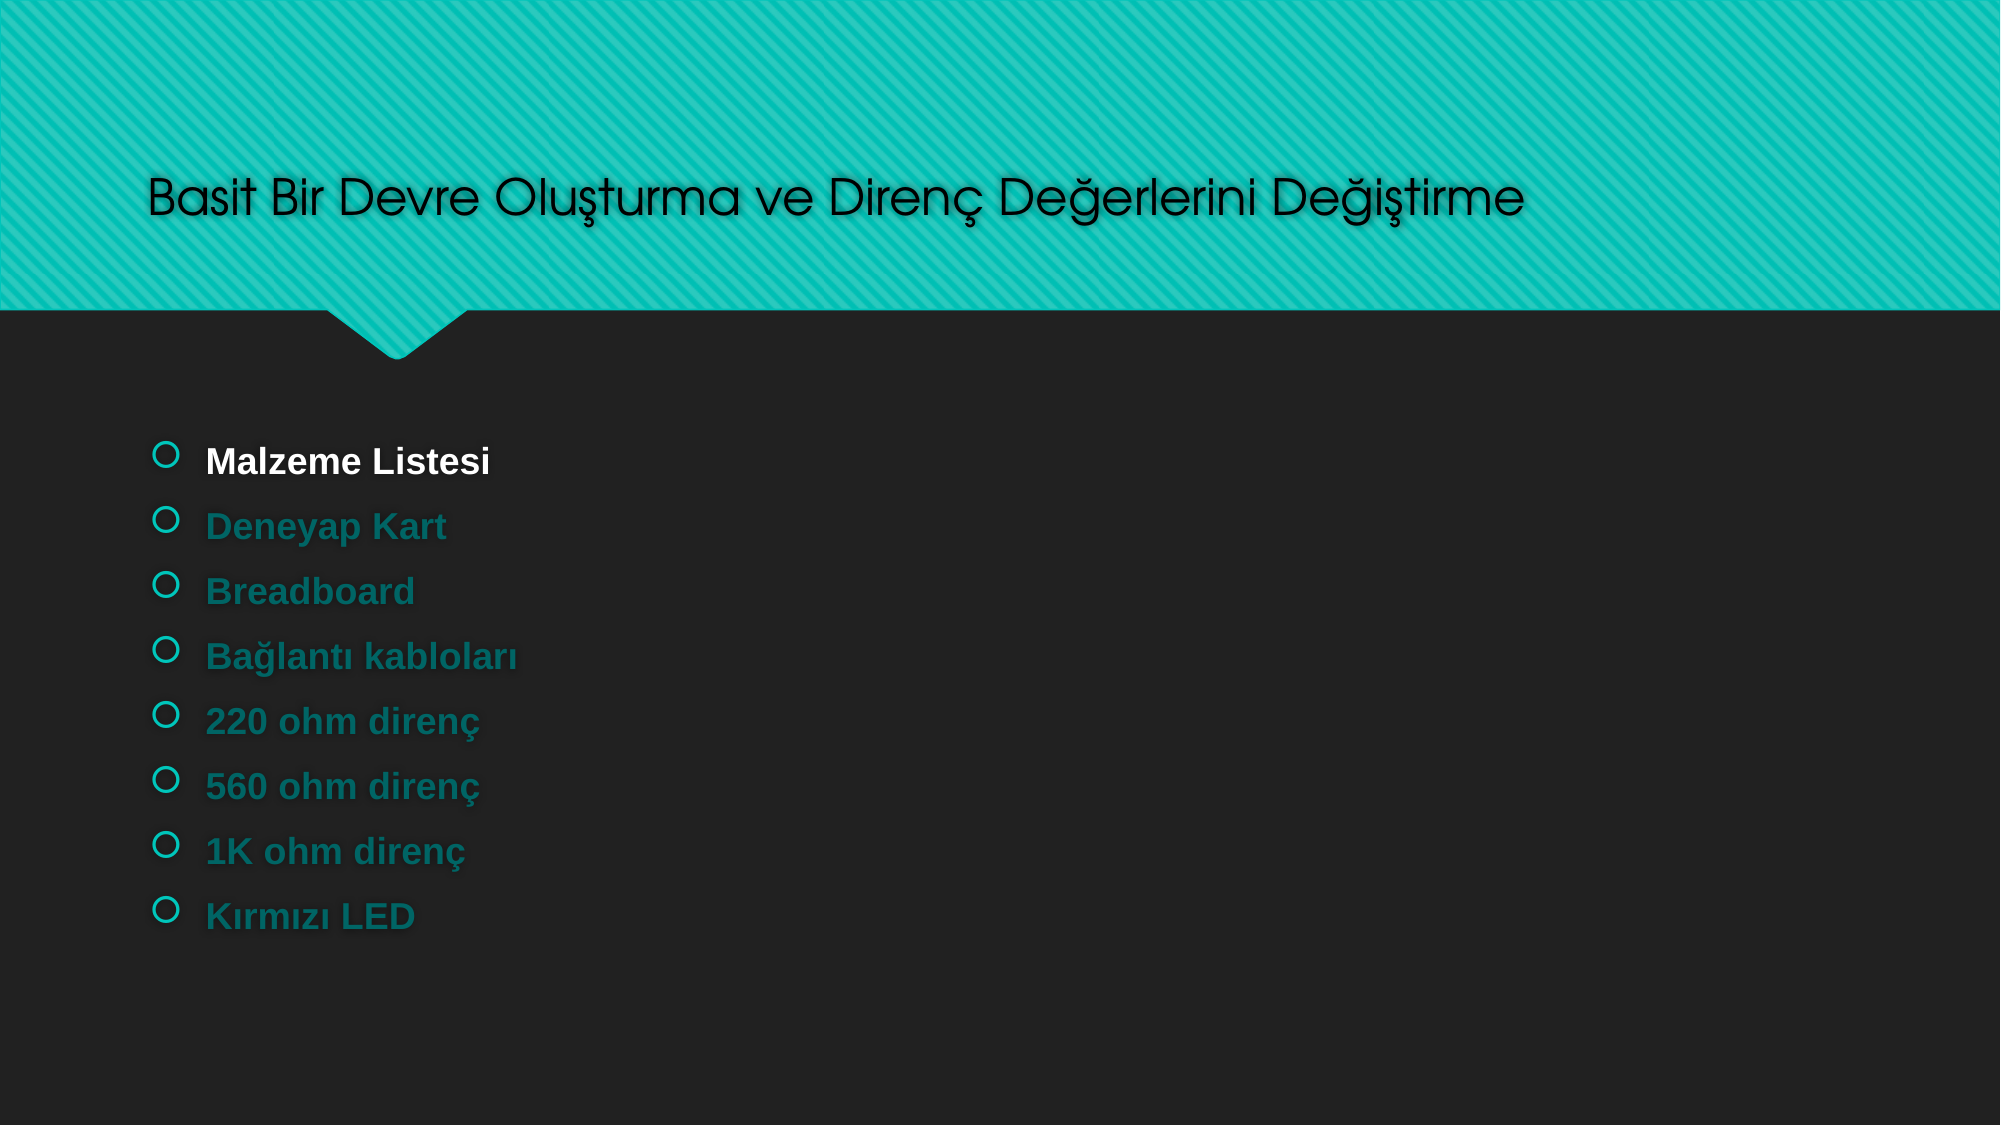

# Basit Bir Devre Oluşturma ve Direnç Değerlerini Değiştirme

Malzeme Listesi
Deneyap Kart
Breadboard
Bağlantı kabloları
220 ohm direnç
560 ohm direnç
1K ohm direnç
Kırmızı LED